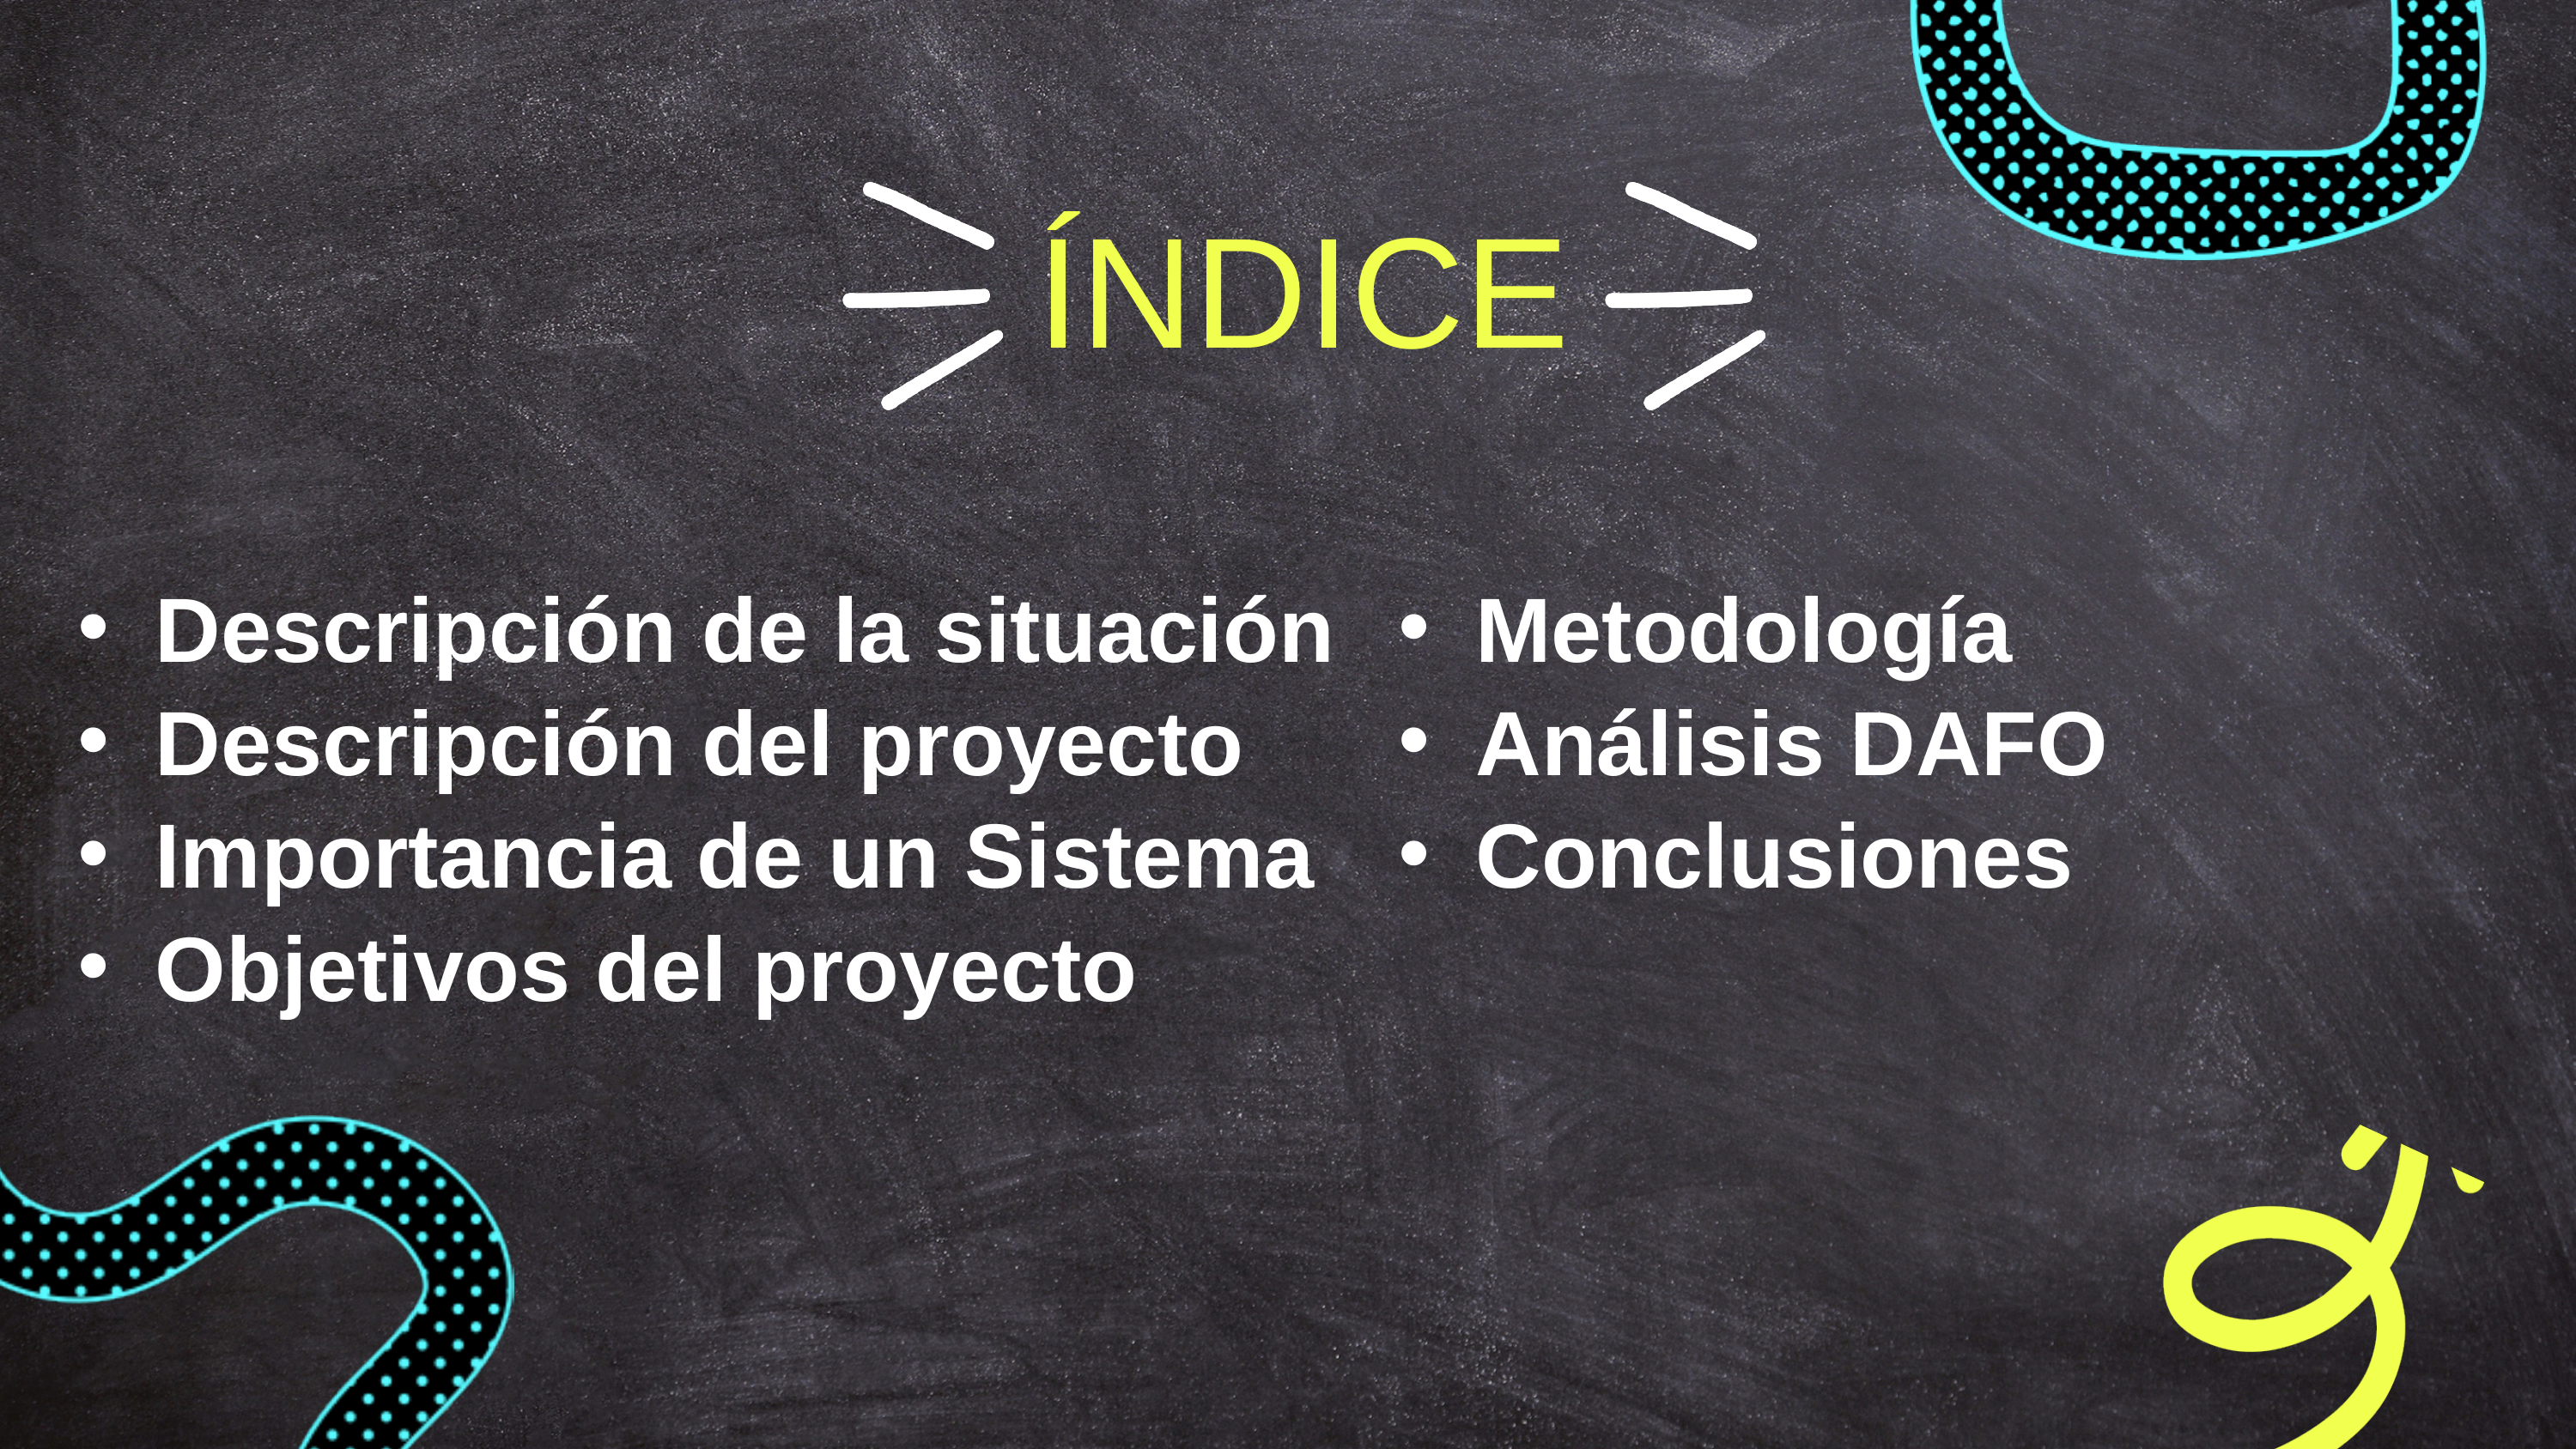

ÍNDICE
Descripción de la situación
Descripción del proyecto
Importancia de un Sistema
Objetivos del proyecto

Metodología
Análisis DAFO
Conclusiones